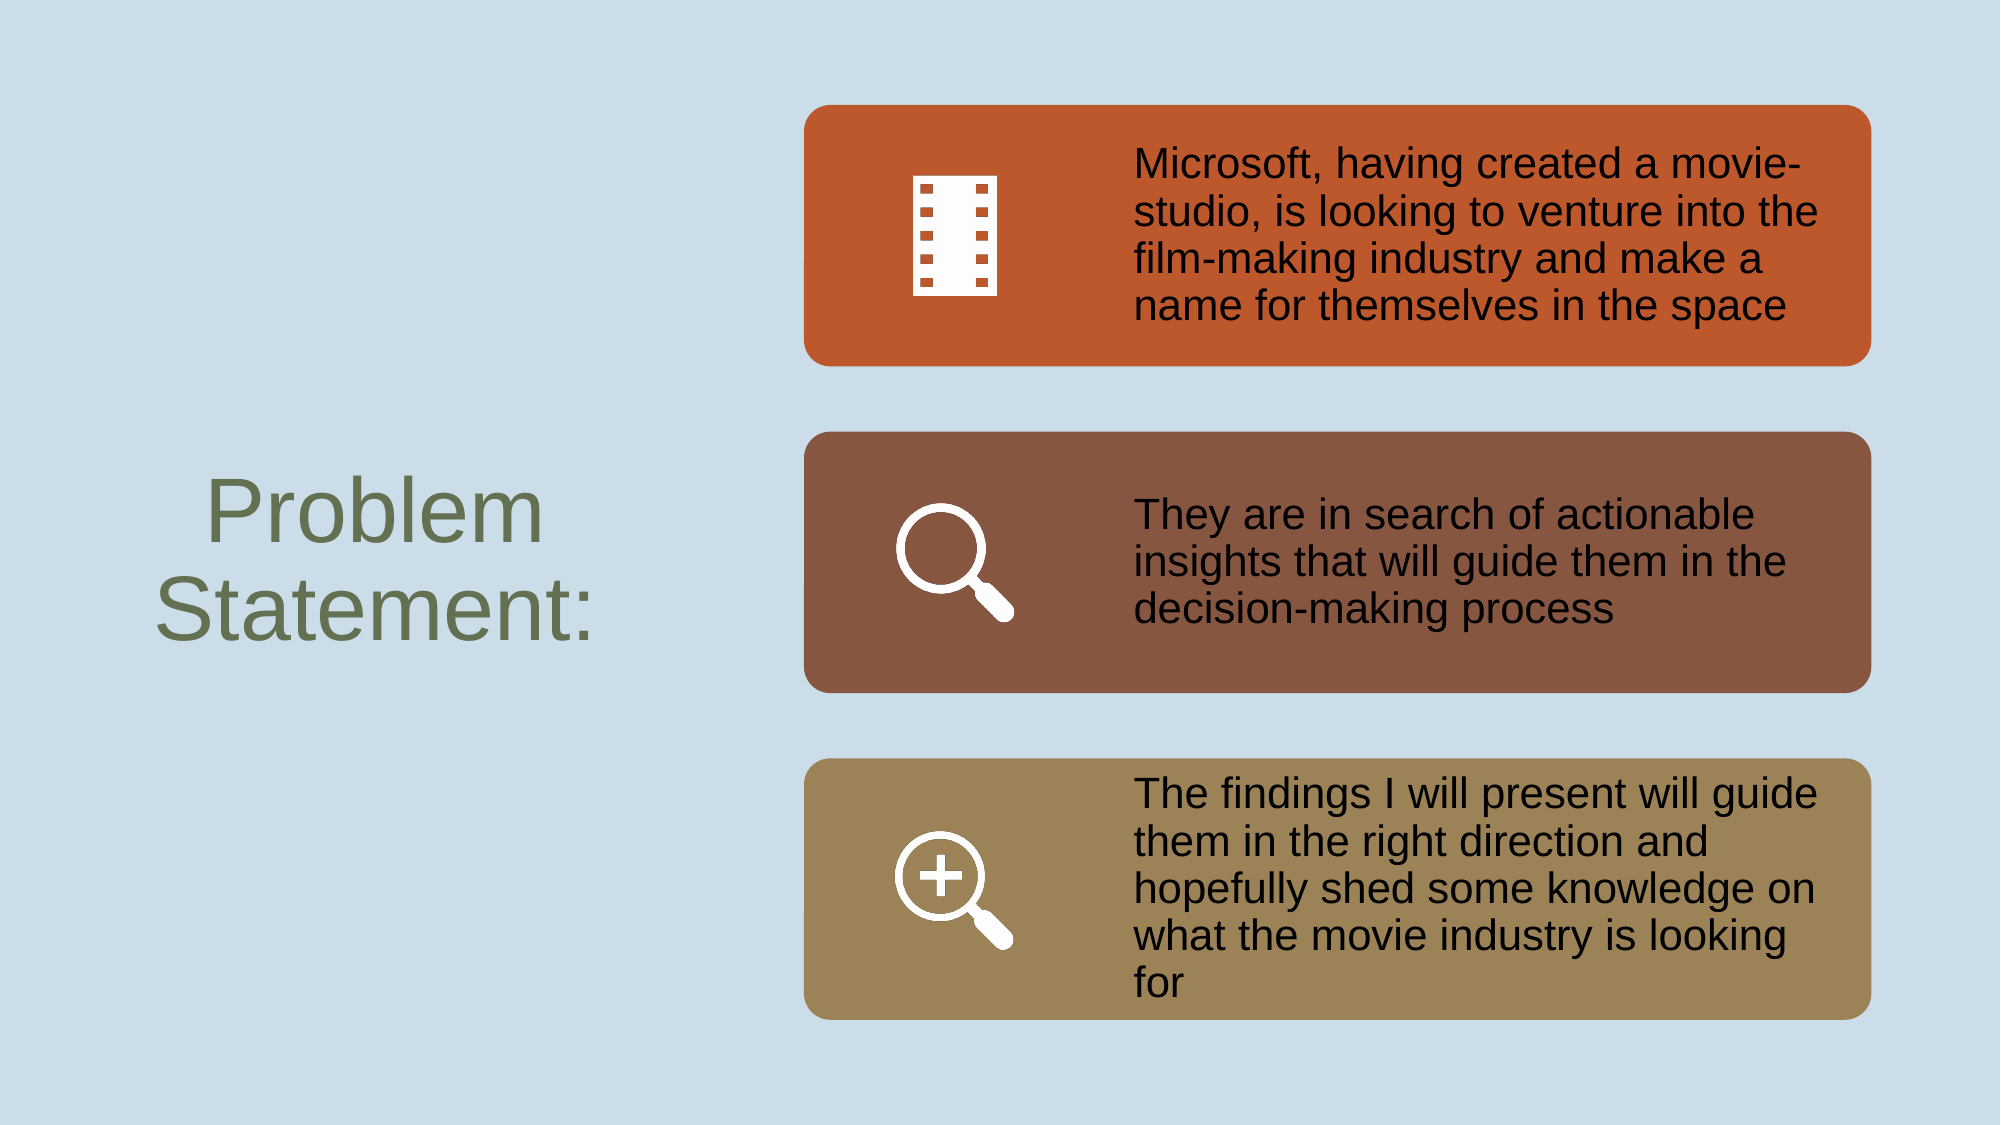

# Problem Statement:
Microsoft, having created a movie-studio, is looking to venture into the film-making industry and make a name for themselves in the space
They are in search of actionable insights that will guide them in the decision-making process
The findings I will present will guide them in the right direction and hopefully shed some knowledge on what the movie industry is looking for